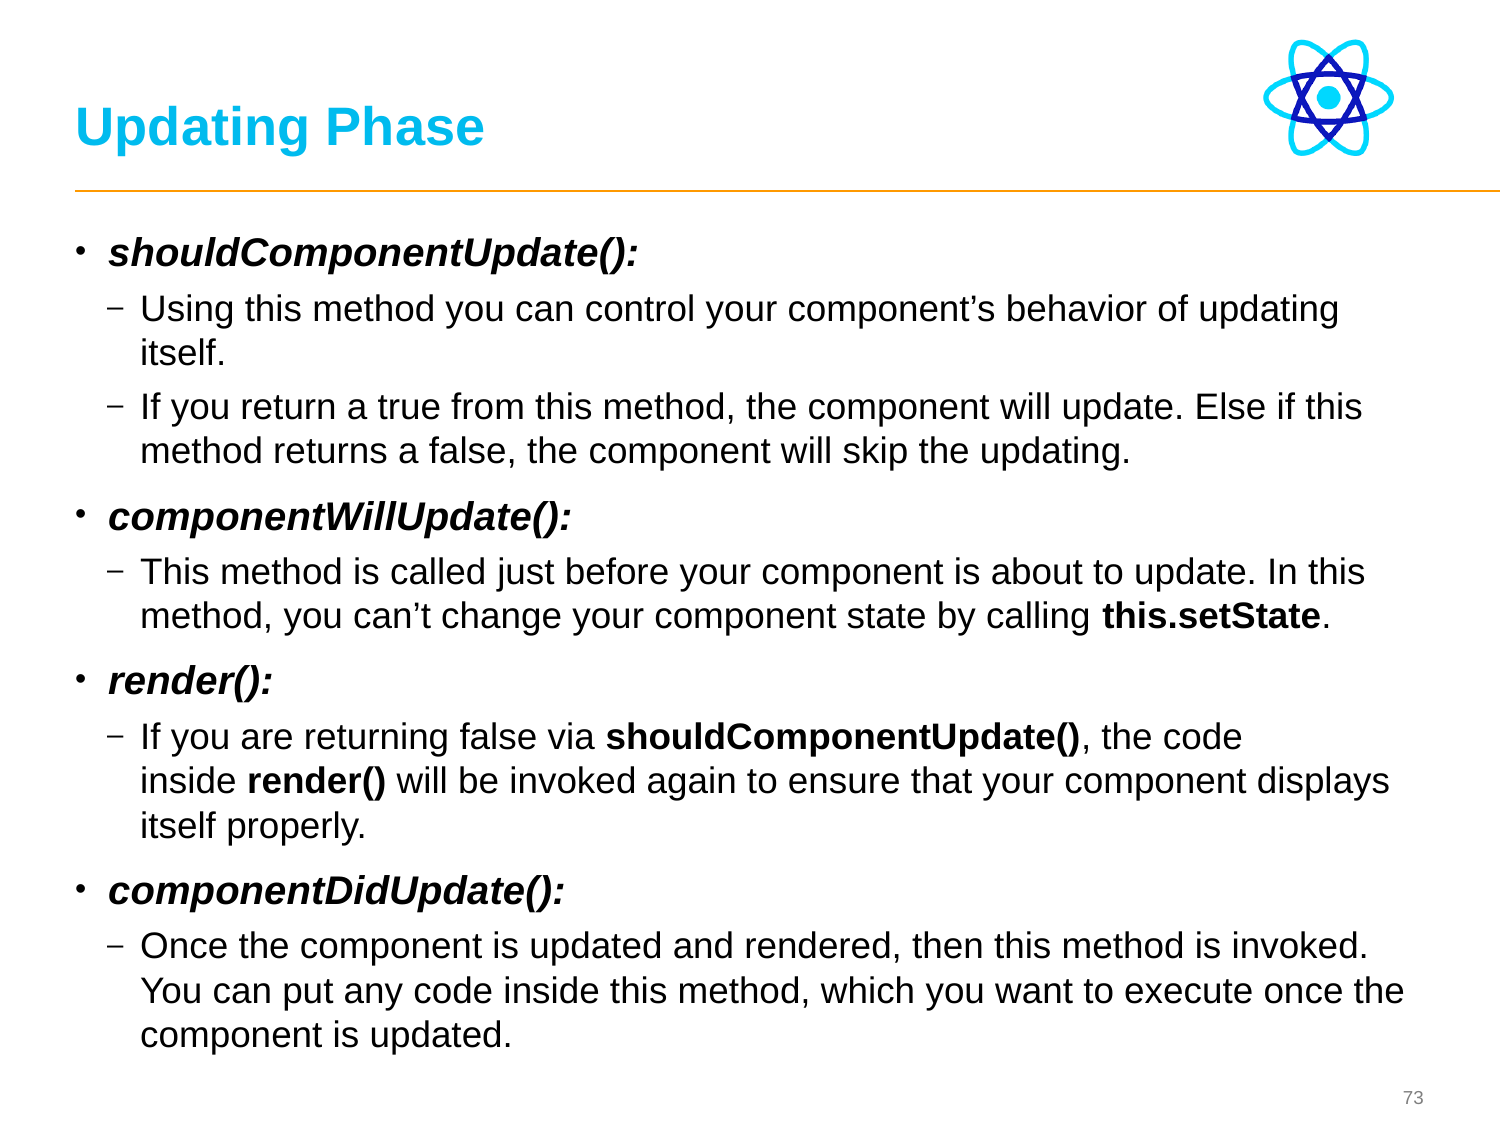

# Updating Phase
shouldComponentUpdate():
Using this method you can control your component’s behavior of updating itself.
If you return a true from this method, the component will update. Else if this method returns a false, the component will skip the updating.
componentWillUpdate():
This method is called just before your component is about to update. In this method, you can’t change your component state by calling this.setState.
render():
If you are returning false via shouldComponentUpdate(), the code inside render() will be invoked again to ensure that your component displays itself properly.
componentDidUpdate():
Once the component is updated and rendered, then this method is invoked. You can put any code inside this method, which you want to execute once the component is updated.